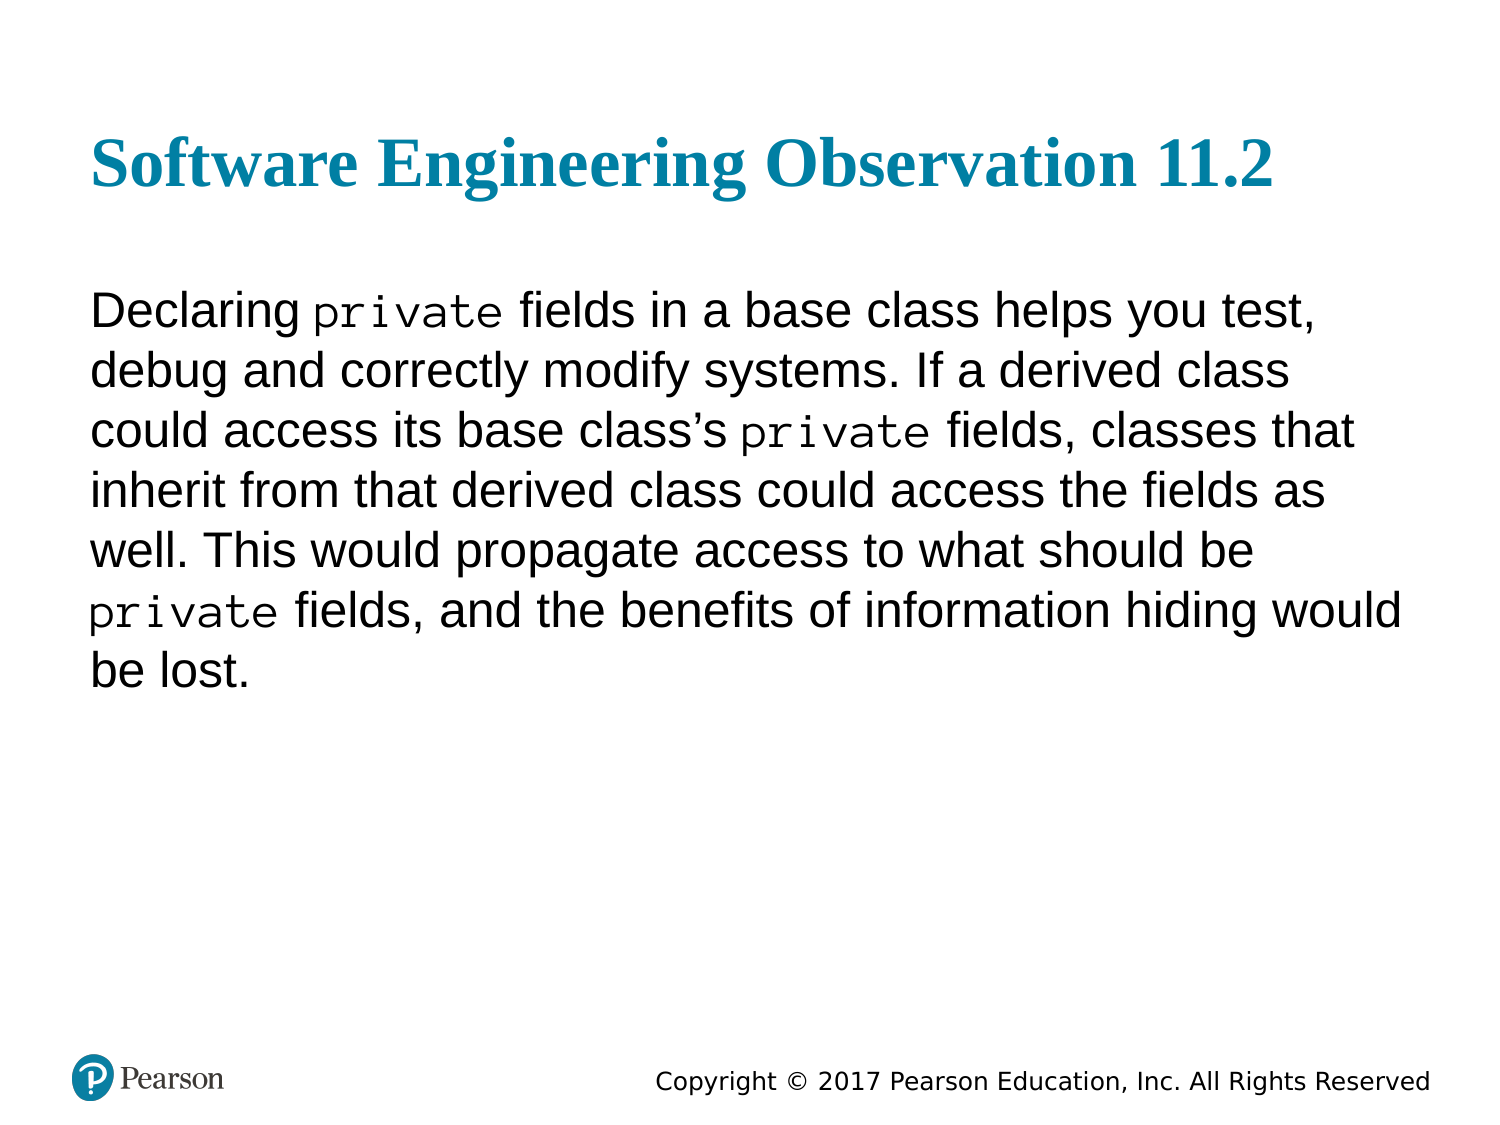

# Software Engineering Observation 11.2
Declaring private fields in a base class helps you test, debug and correctly modify systems. If a derived class could access its base class’s private fields, classes that inherit from that derived class could access the fields as well. This would propagate access to what should be private fields, and the benefits of information hiding would be lost.